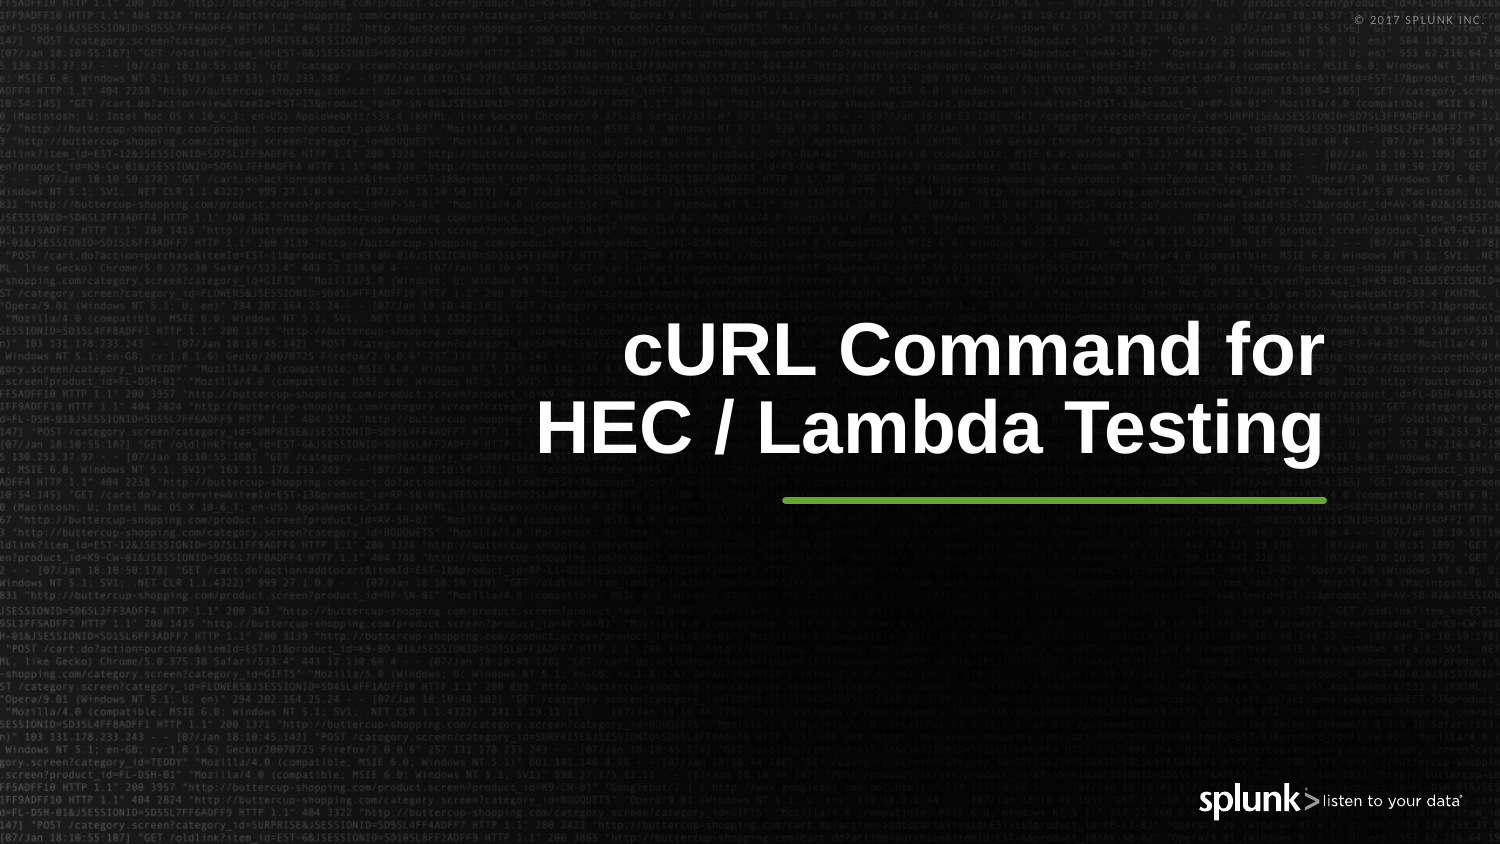

# cURL Command for HEC / Lambda Testing